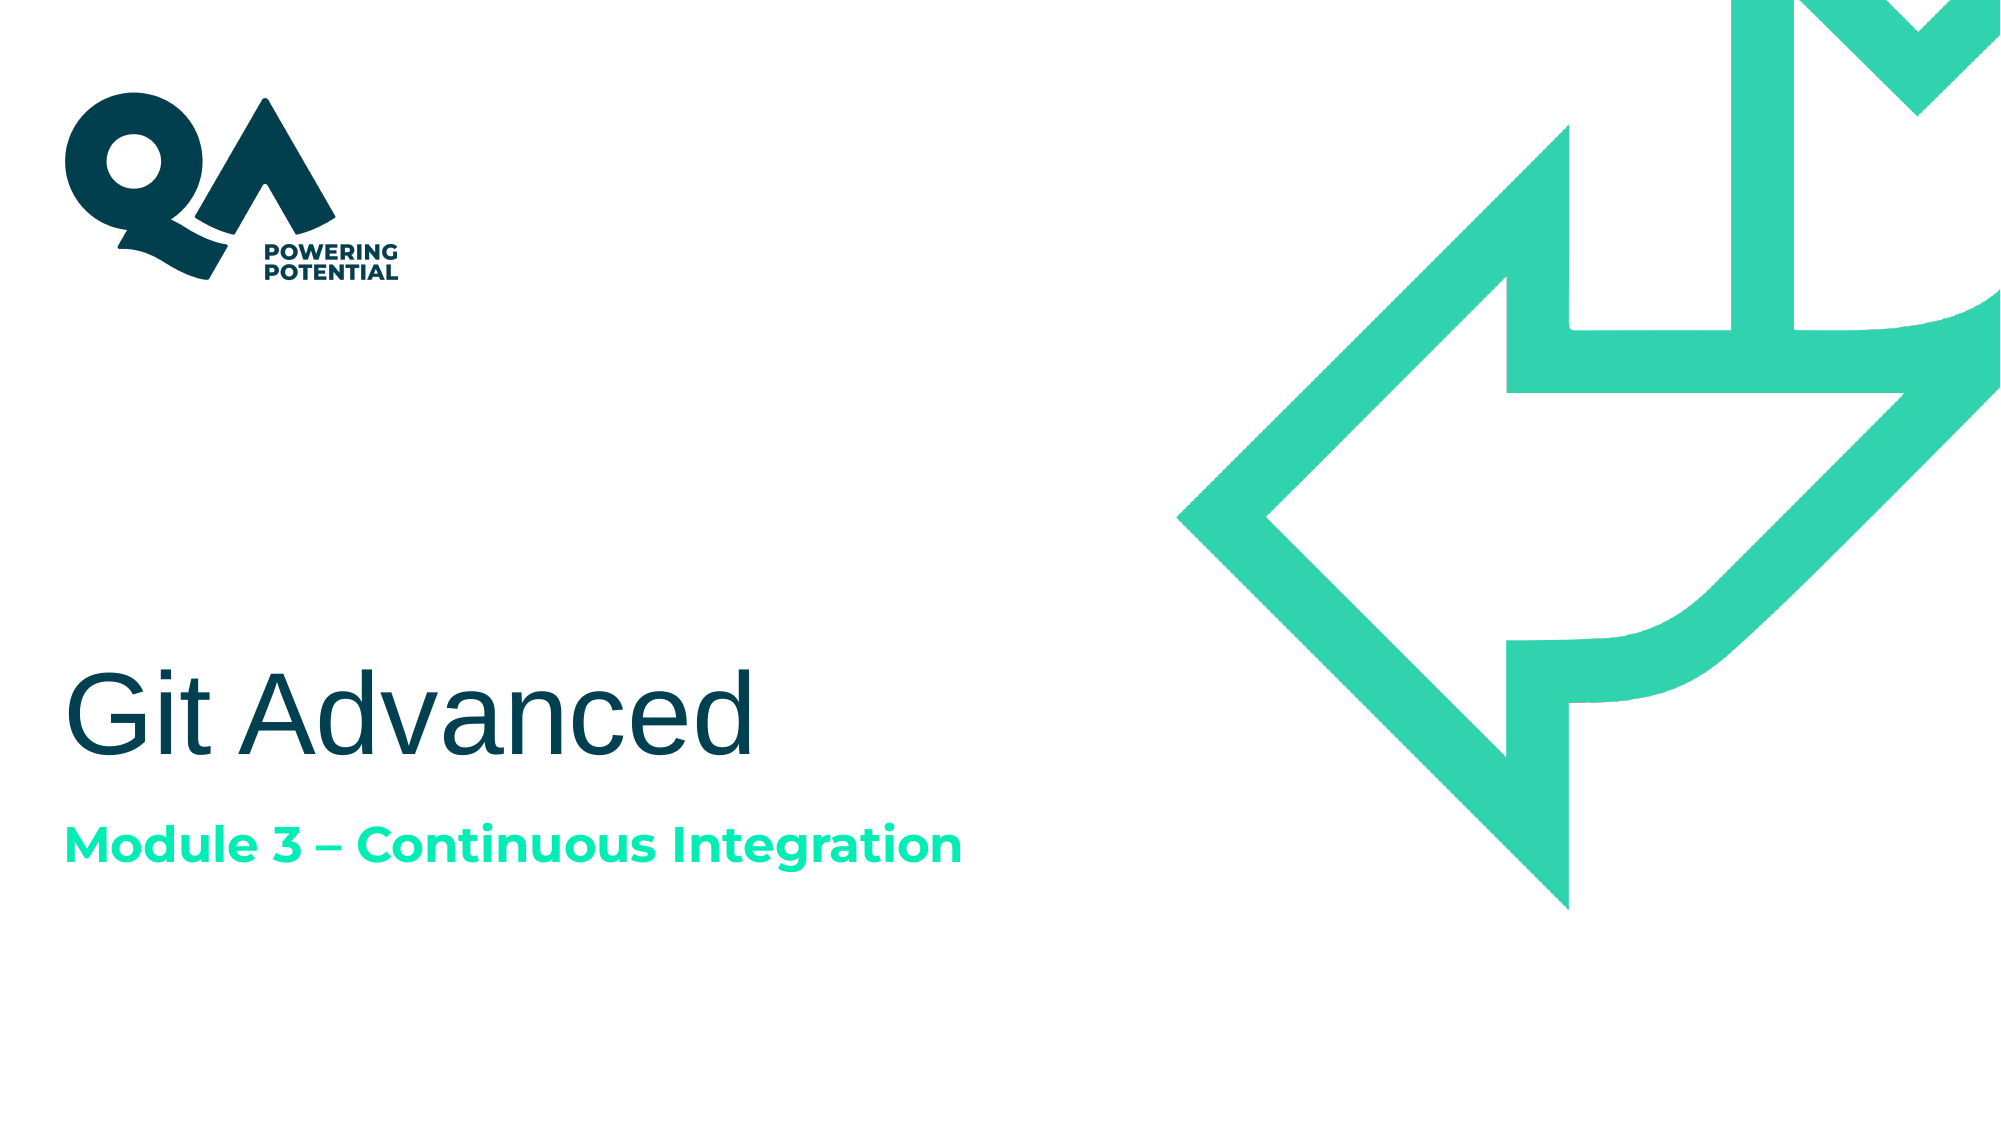

# Git Advanced
Module 3 – Continuous Integration